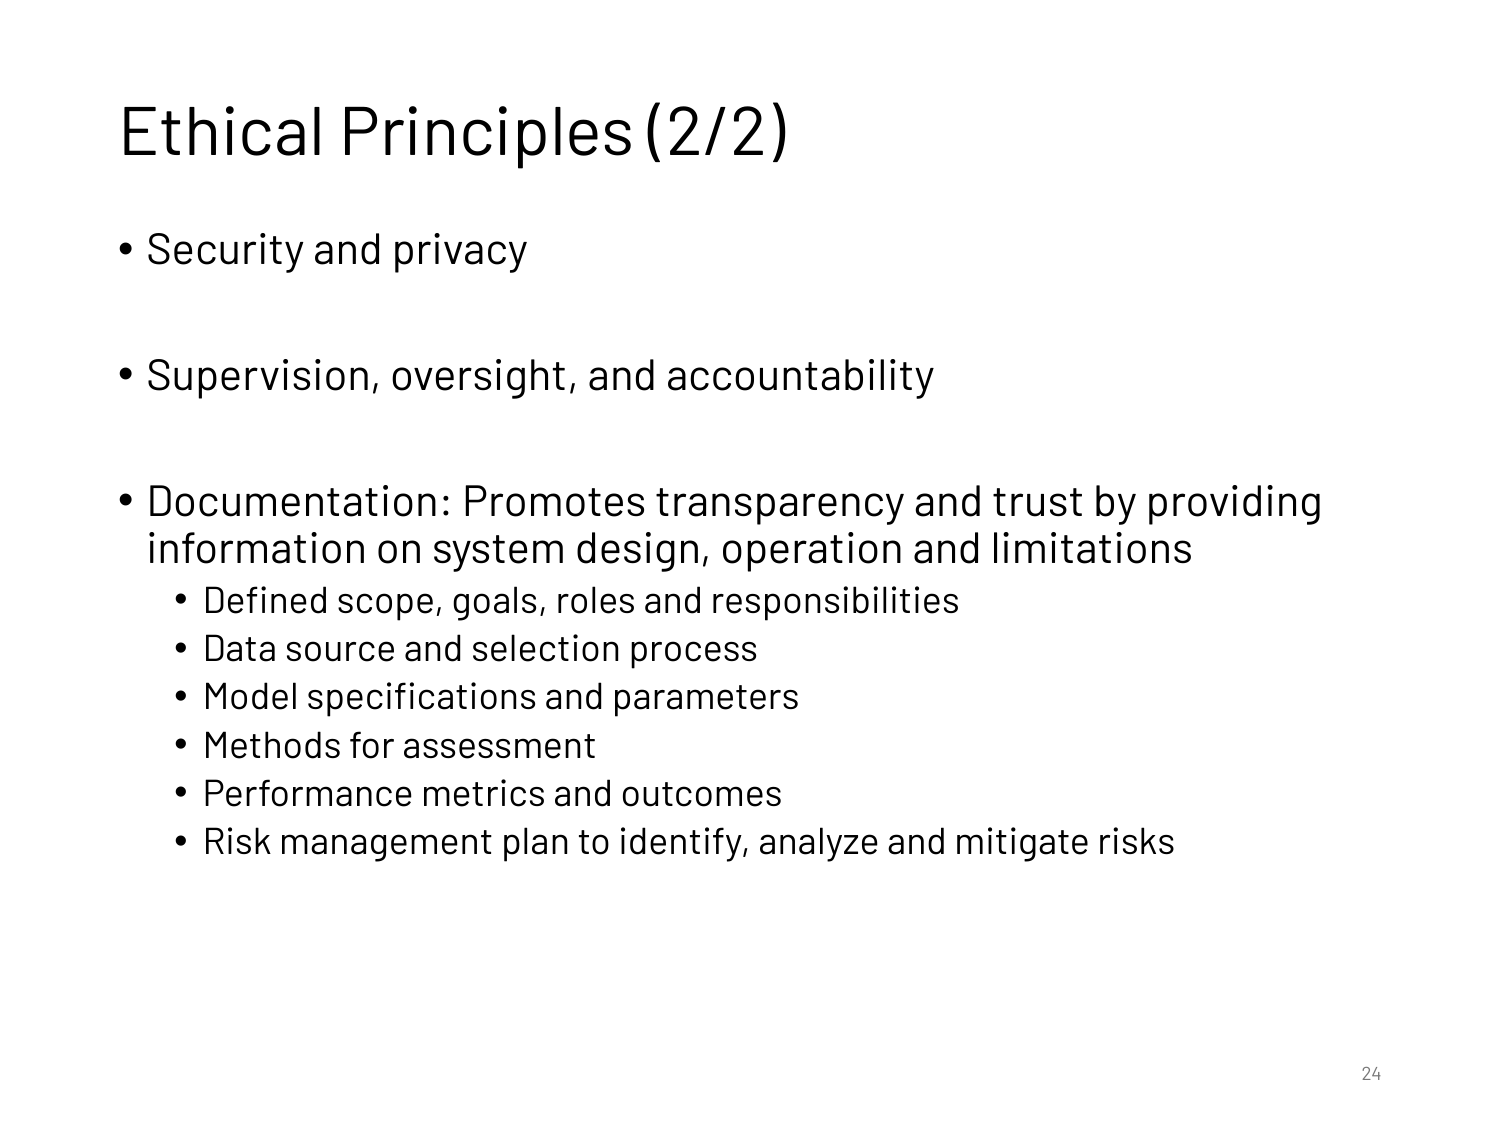

# Ethical Principles (2/2)
Security and privacy

Supervision, oversight, and accountability

Documentation: Promotes transparency and trust by providing information on system design, operation and limitations
Defined scope, goals, roles and responsibilities
Data source and selection process
Model specifications and parameters
Methods for assessment
Performance metrics and outcomes
Risk management plan to identify, analyze and mitigate risks

24